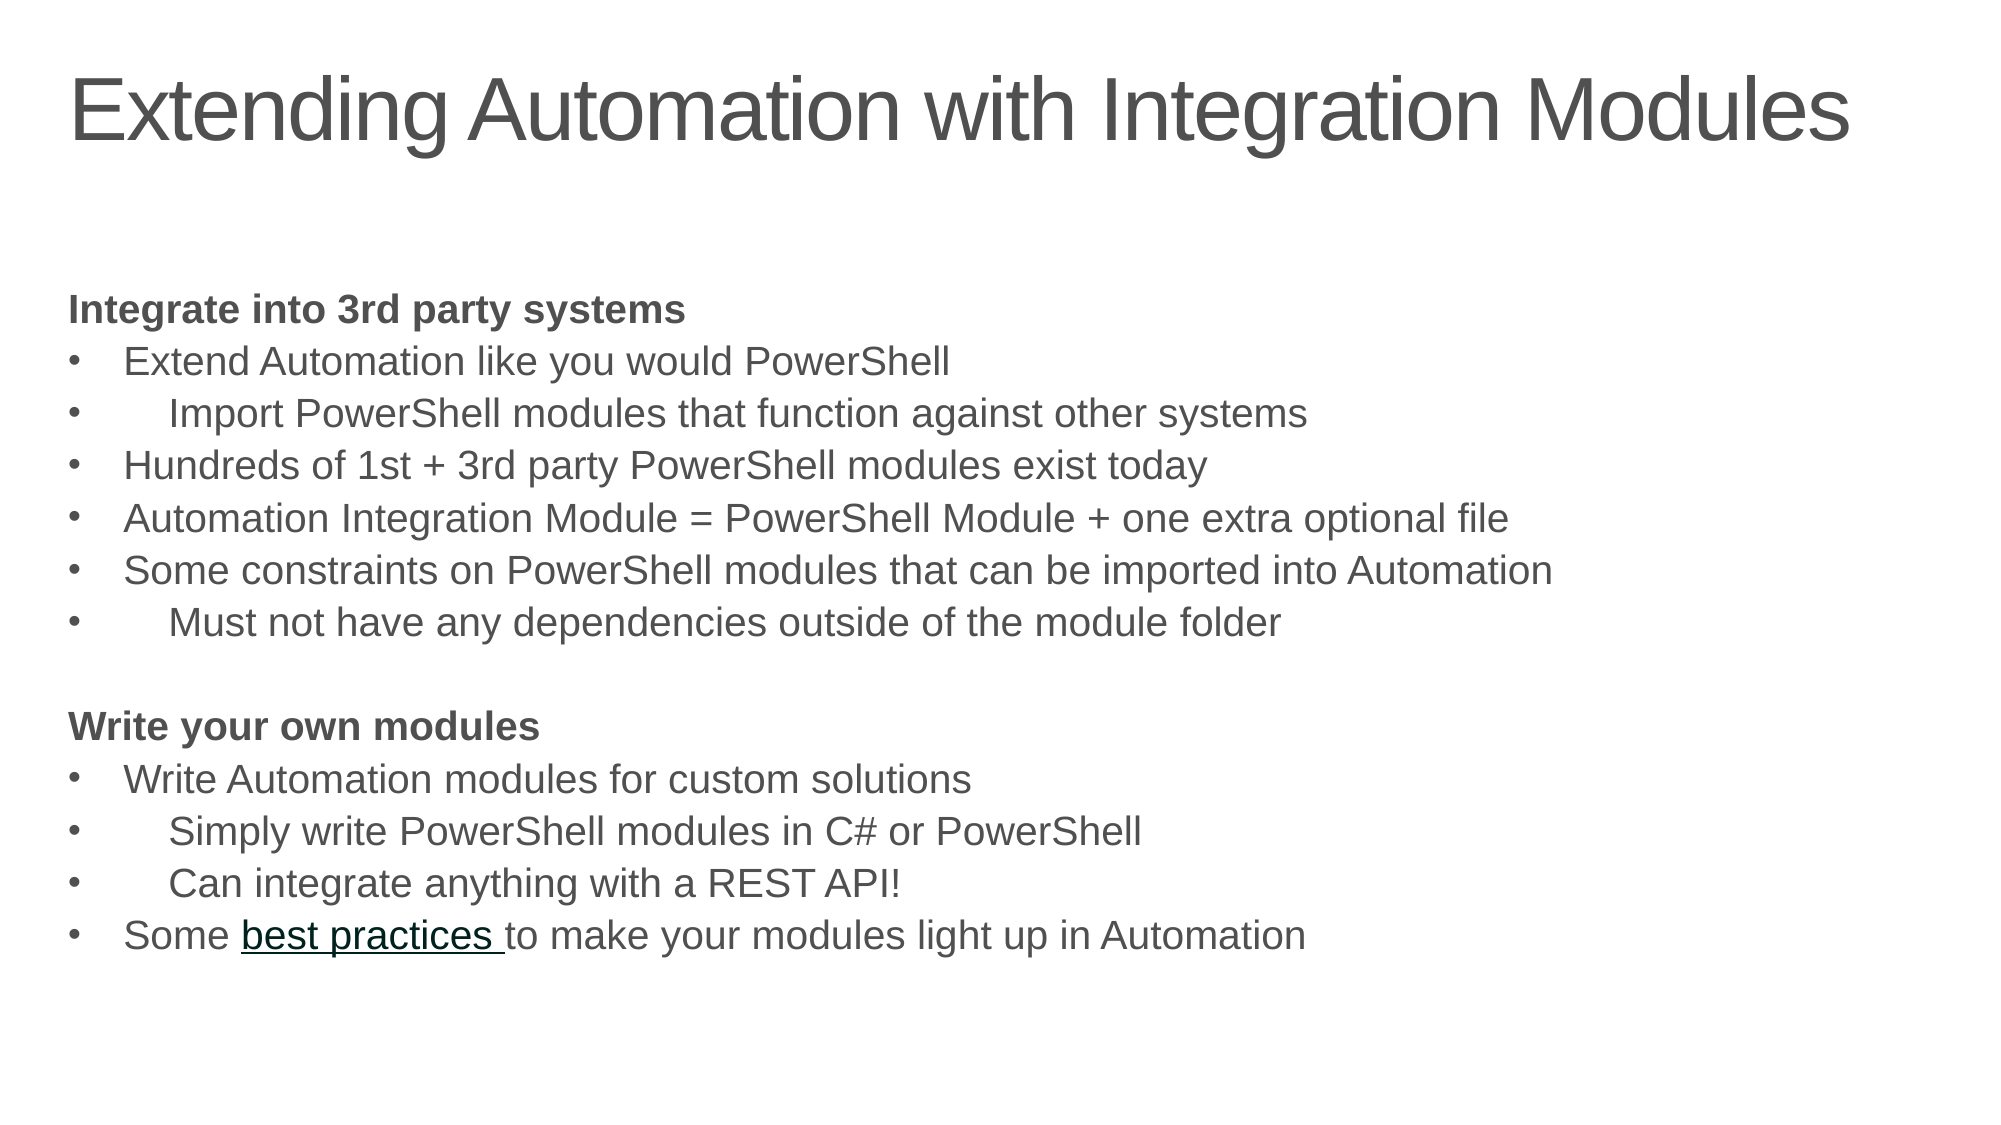

# Extending Automation with Integration Modules
Integrate into 3rd party systems
Extend Automation like you would PowerShell
    Import PowerShell modules that function against other systems
Hundreds of 1st + 3rd party PowerShell modules exist today
Automation Integration Module = PowerShell Module + one extra optional file
Some constraints on PowerShell modules that can be imported into Automation
    Must not have any dependencies outside of the module folder

Write your own modules
Write Automation modules for custom solutions
    Simply write PowerShell modules in C# or PowerShell
    Can integrate anything with a REST API!
Some best practices to make your modules light up in Automation